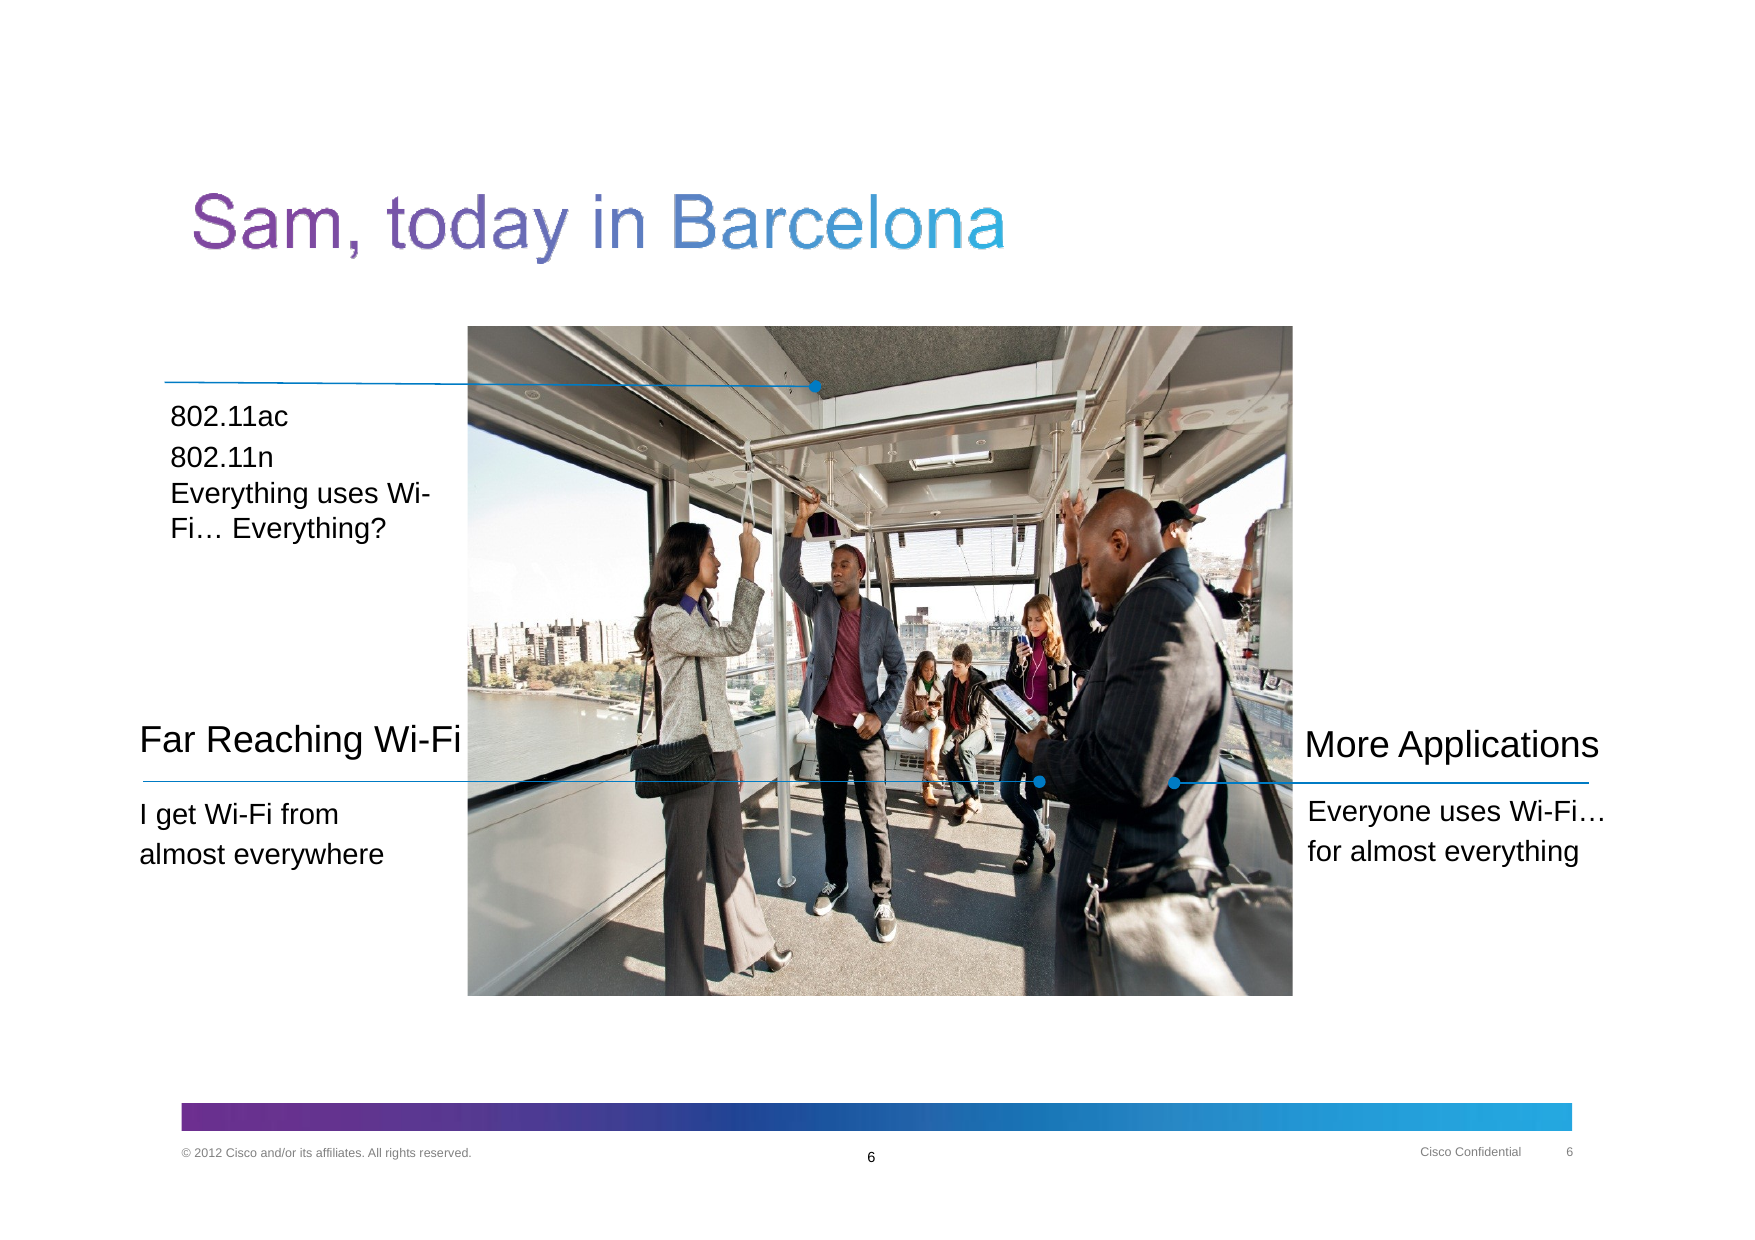

802.11ac
802.11n
Everything uses Wi-Fi… Everything?
Far Reaching Wi-Fi
More Applications

Everyone uses Wi-Fi… for almost everything
I get Wi-Fi from almost everywhere
6
Cisco Confidential
© 2012 Cisco and/or its affiliates. All rights reserved.
6